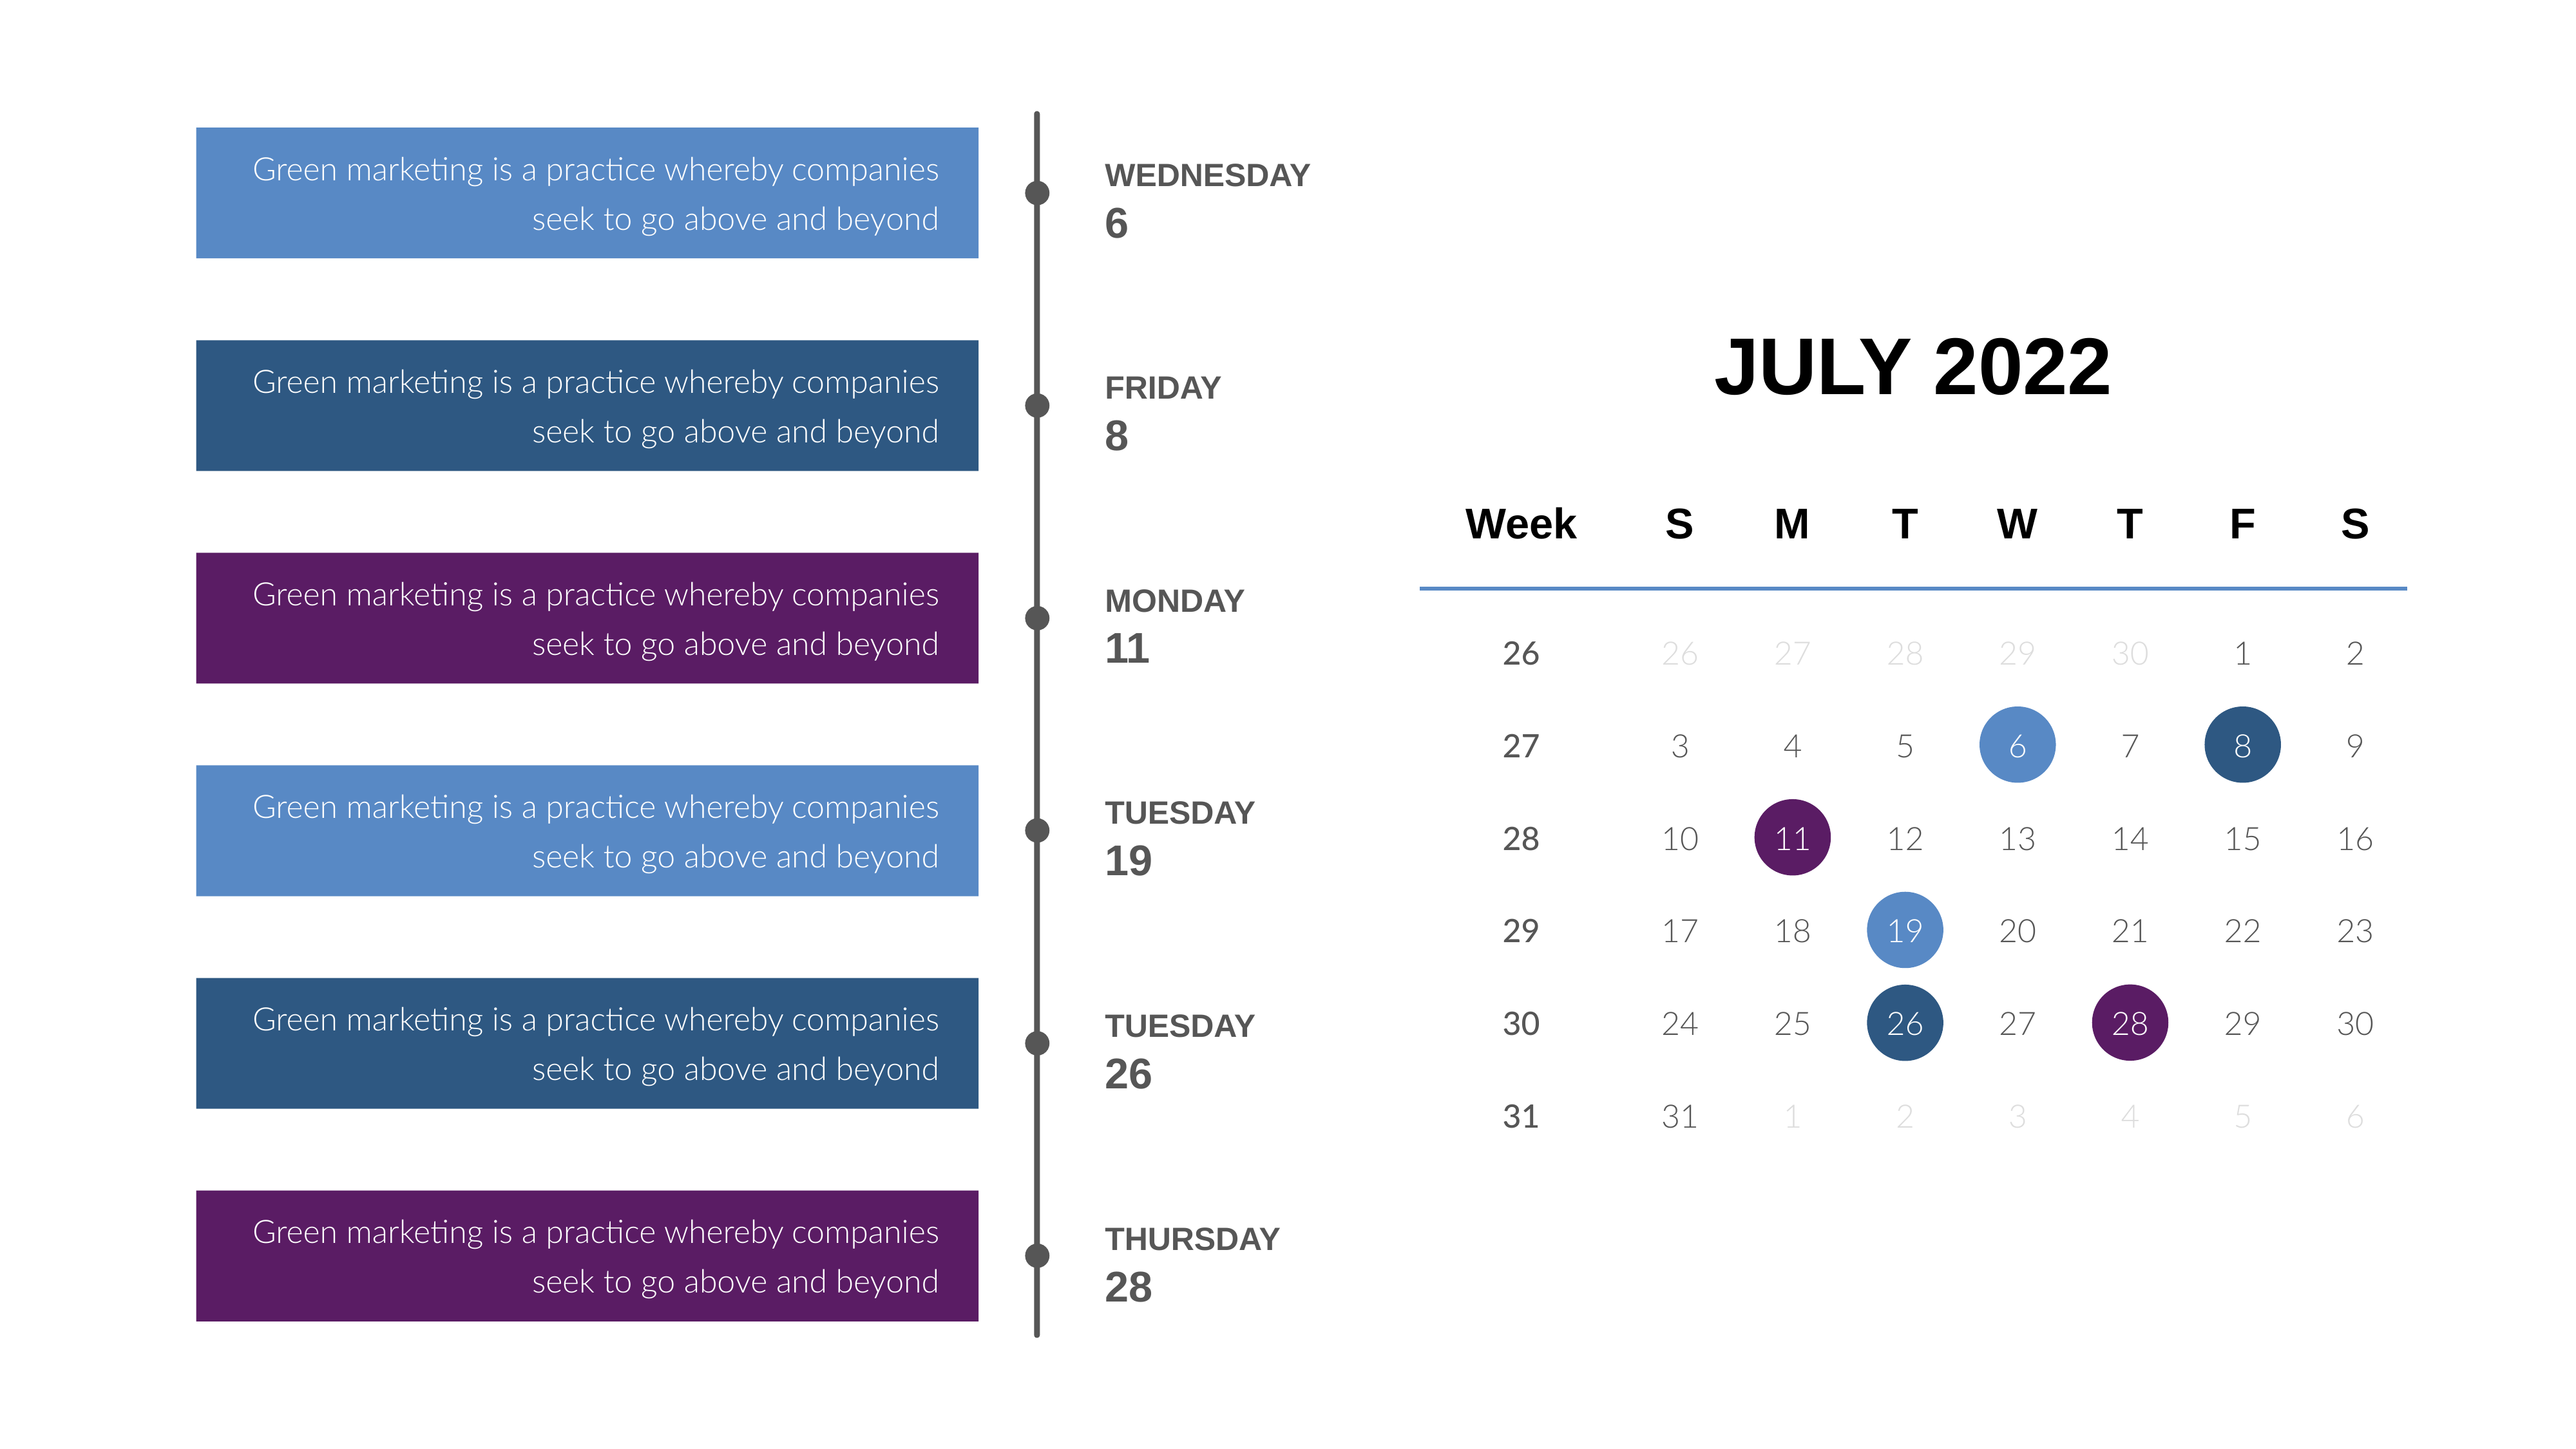

WEDNESDAY
6
Green marketing is a practice whereby companies seek to go above and beyond

JULY 2022

FRIDAY
8
Green marketing is a practice whereby companies seek to go above and beyond

Week
S
M
T
W
T
F
S
26
26
27
28
29
30
1
2

27
3
4
5
6
7
8
9

28
10
11
12
13
14
15
16

29
17
18
19
20
21
22
23

30
24
25
26
27
28
29
30
31
31
1
2
3
4
5
6

MONDAY
11
Green marketing is a practice whereby companies seek to go above and beyond

TUESDAY
19
Green marketing is a practice whereby companies seek to go above and beyond

TUESDAY
26
Green marketing is a practice whereby companies seek to go above and beyond

THURSDAY
28
Green marketing is a practice whereby companies seek to go above and beyond